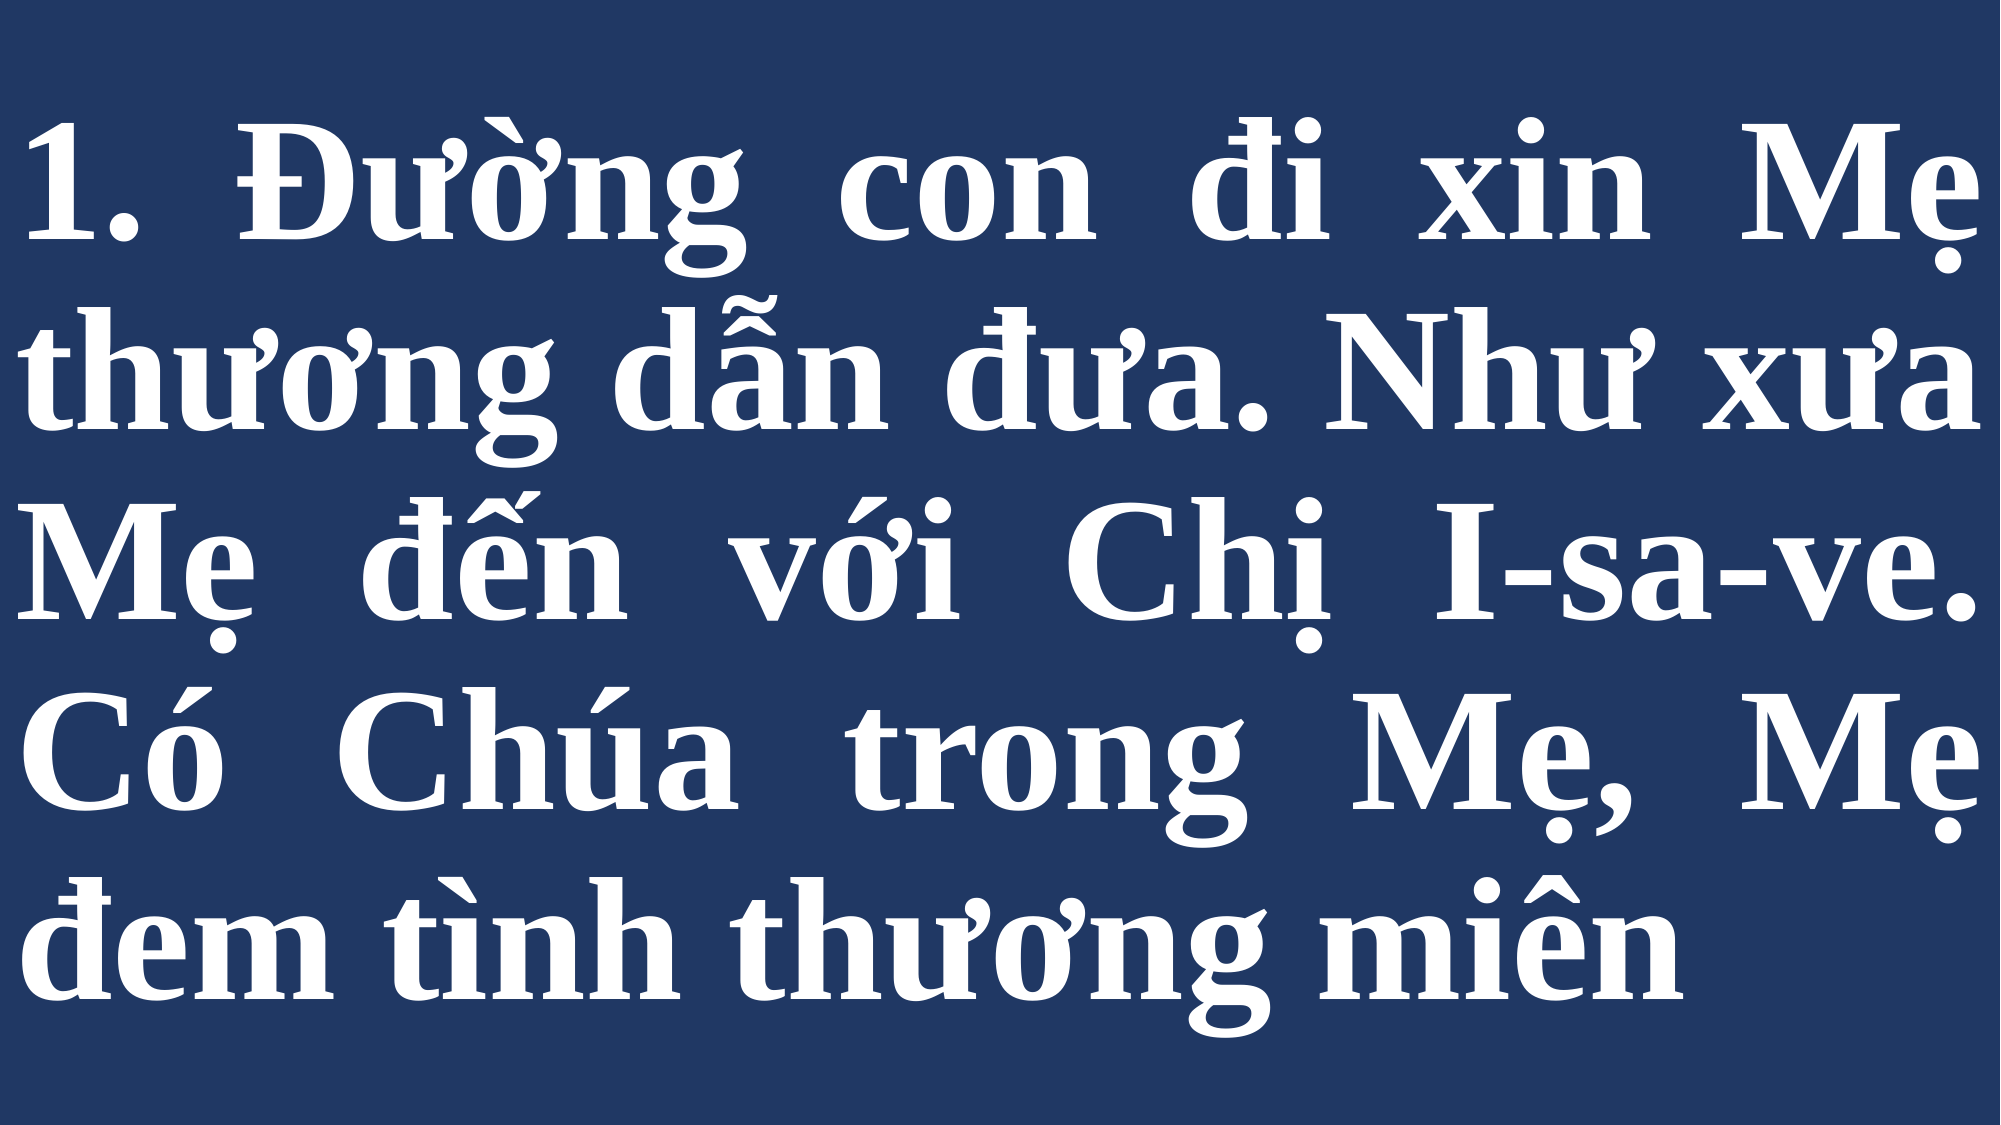

# 1. Đường con đi xin Mẹ thương dẫn đưa. Như xưa Mẹ đến với Chị I-sa-ve. Có Chúa trong Mẹ, Mẹ đem tình thương miên